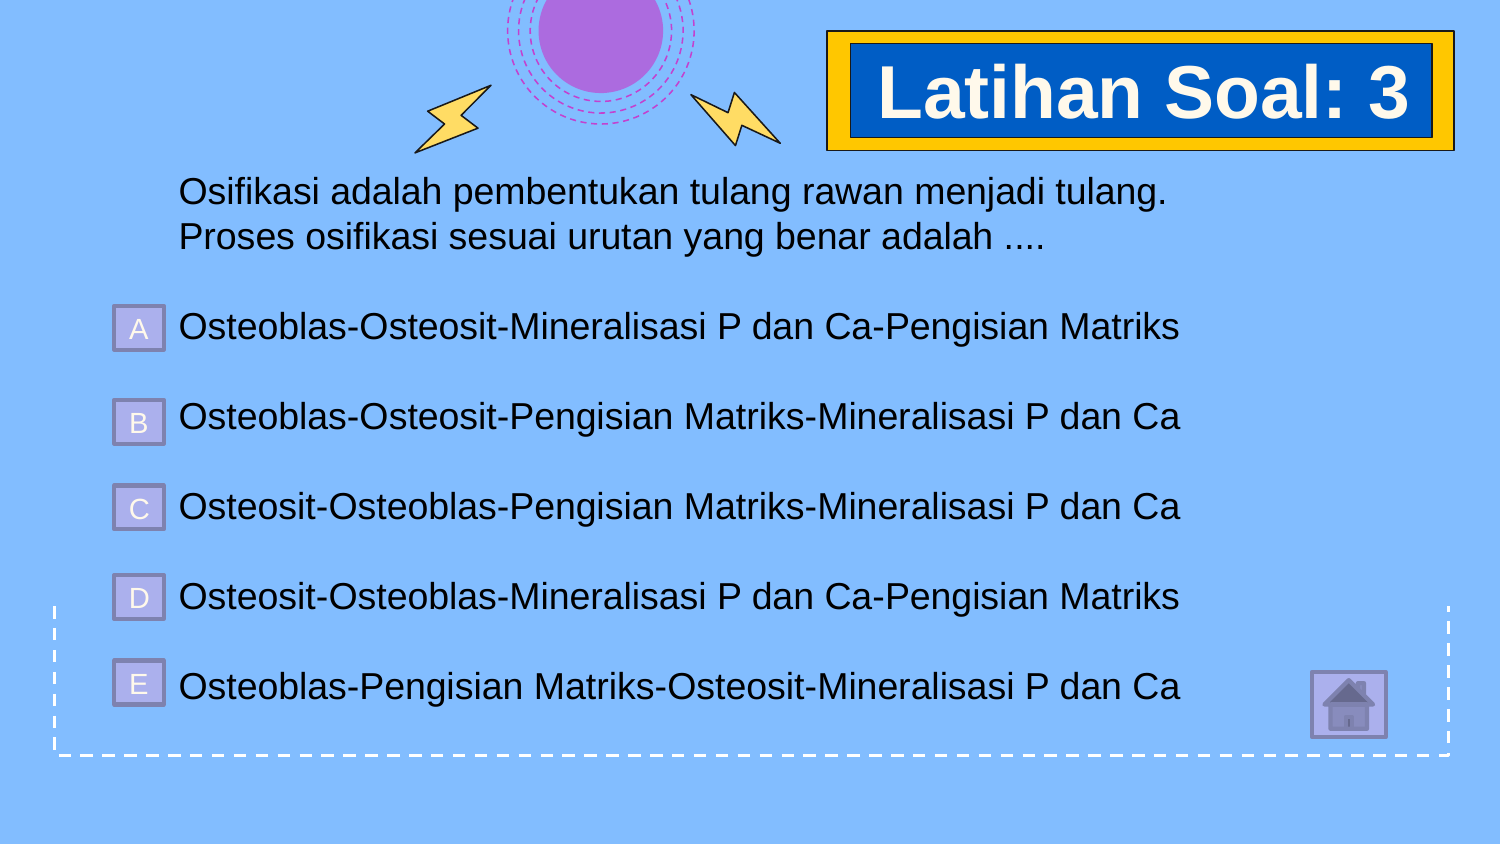

# Latihan Soal: 3
Osifikasi adalah pembentukan tulang rawan menjadi tulang.
Proses osifikasi sesuai urutan yang benar adalah ....

Osteoblas-Osteosit-Mineralisasi P dan Ca-Pengisian Matriks

Osteoblas-Osteosit-Pengisian Matriks-Mineralisasi P dan Ca

Osteosit-Osteoblas-Pengisian Matriks-Mineralisasi P dan Ca

Osteosit-Osteoblas-Mineralisasi P dan Ca-Pengisian Matriks

Osteoblas-Pengisian Matriks-Osteosit-Mineralisasi P dan Ca
A
B
C
D
E